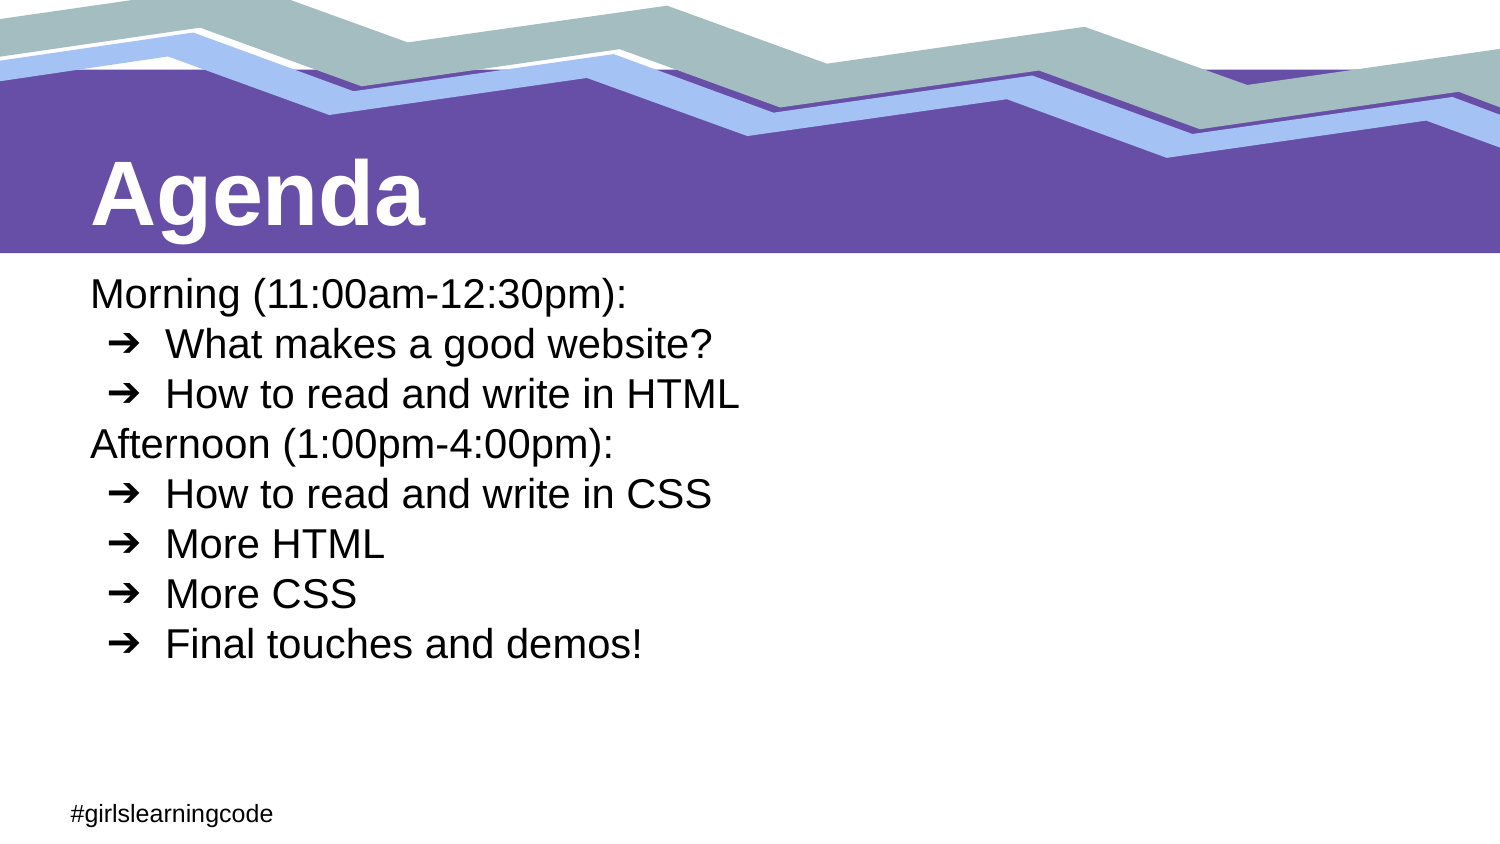

# Agenda
Morning (11:00am-12:30pm):
What makes a good website?
How to read and write in HTML
Afternoon (1:00pm-4:00pm):
How to read and write in CSS
More HTML
More CSS
Final touches and demos!